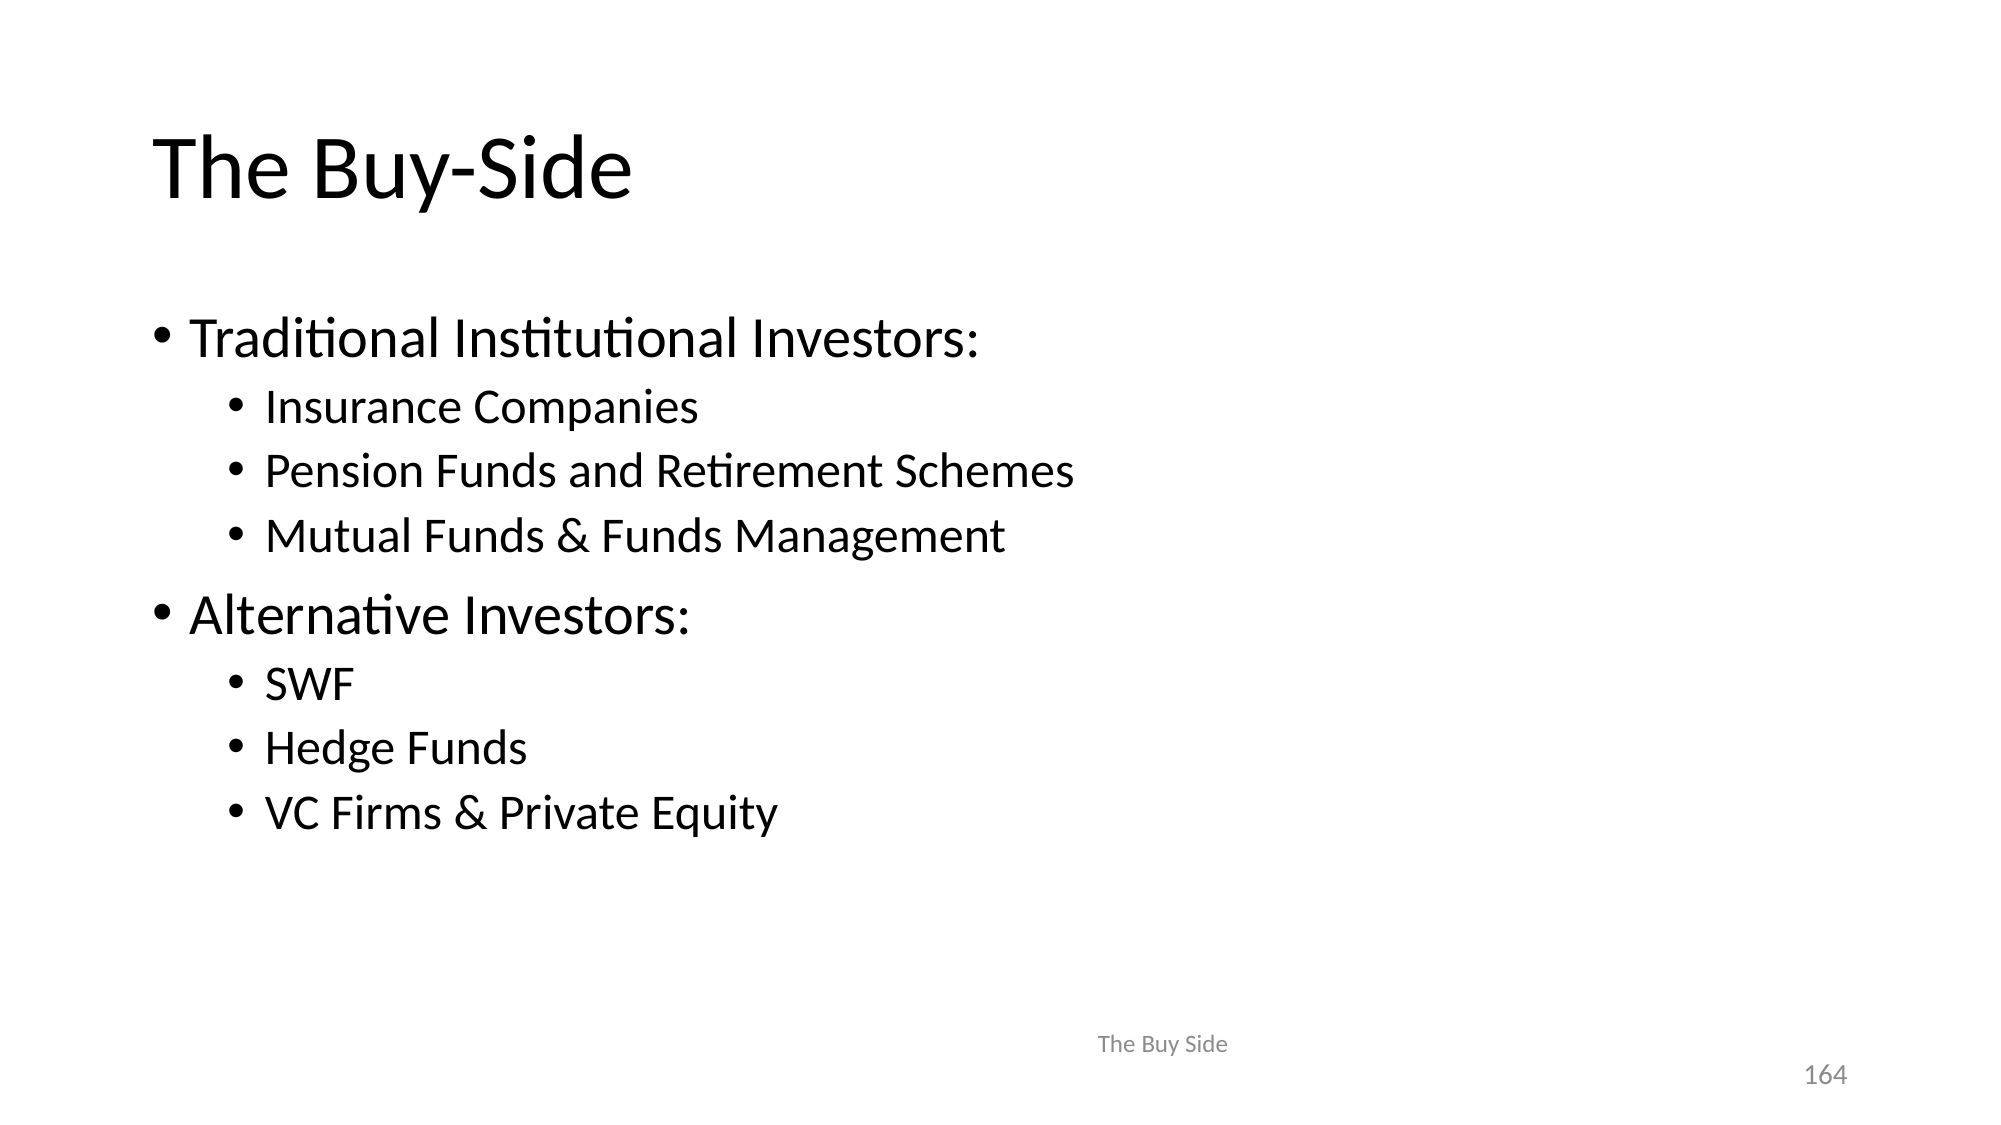

# The Buy-Side
Traditional Institutional Investors:
Insurance Companies
Pension Funds and Retirement Schemes
Mutual Funds & Funds Management
Alternative Investors:
SWF
Hedge Funds
VC Firms & Private Equity
The Buy Side
164